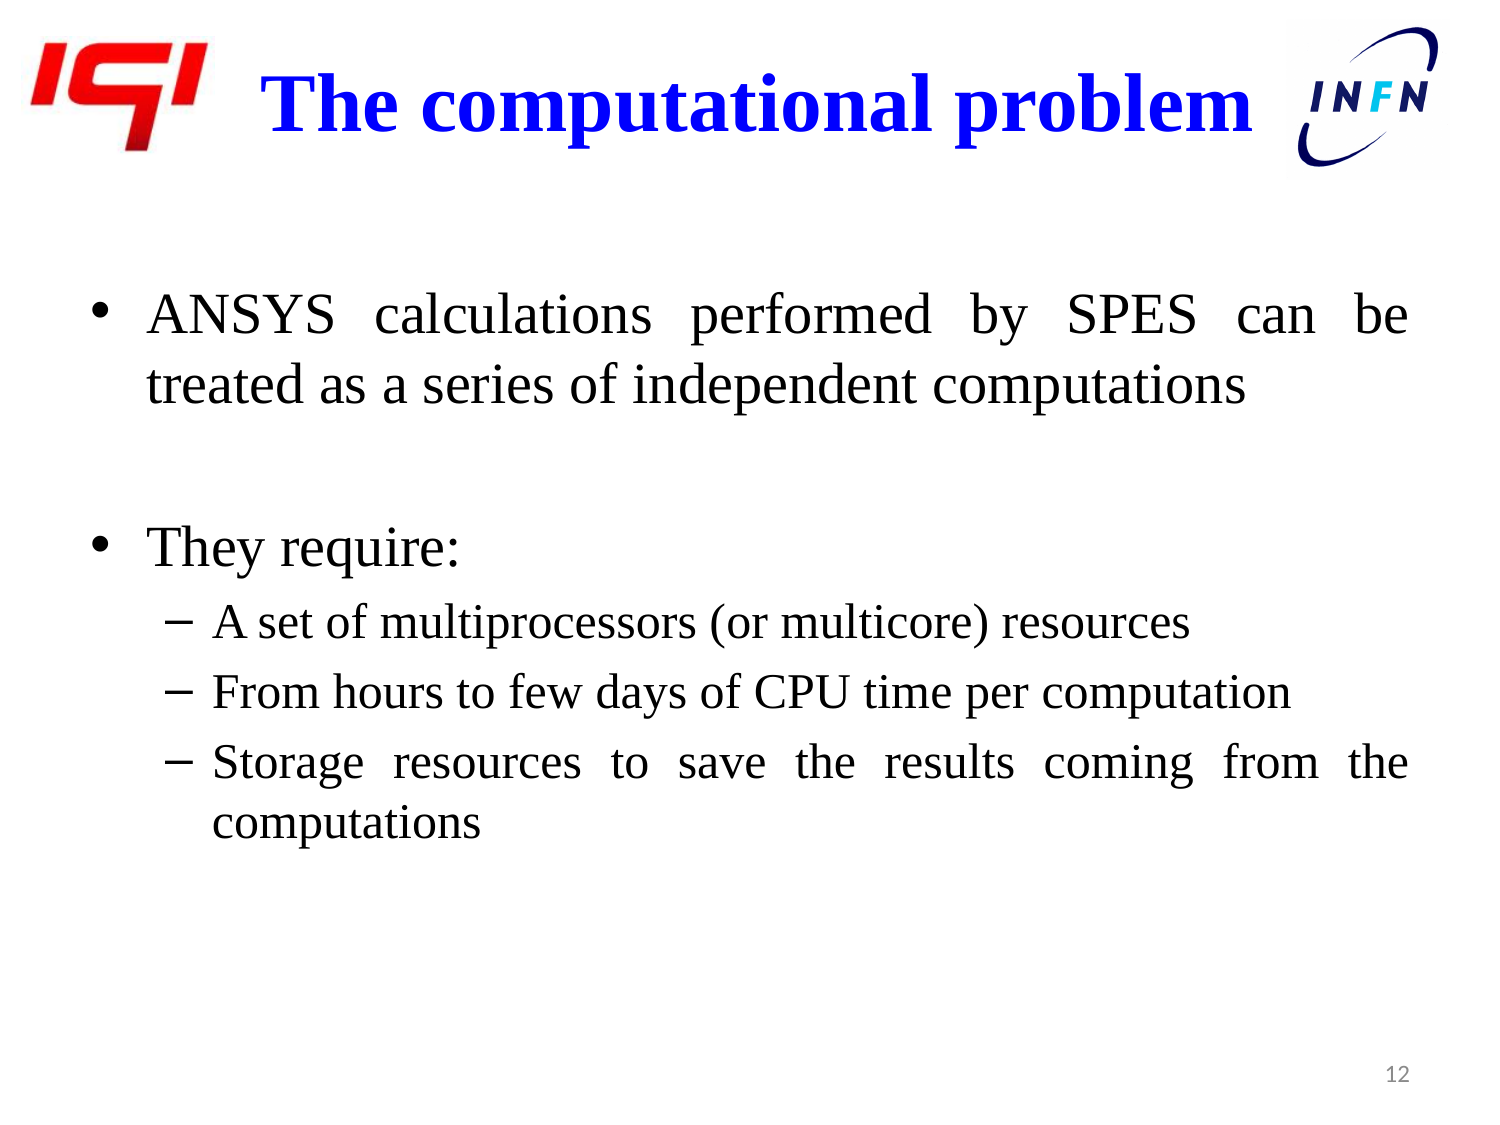

# The computational problem
ANSYS calculations performed by SPES can be treated as a series of independent computations

They require:
A set of multiprocessors (or multicore) resources
From hours to few days of CPU time per computation
Storage resources to save the results coming from the computations
12